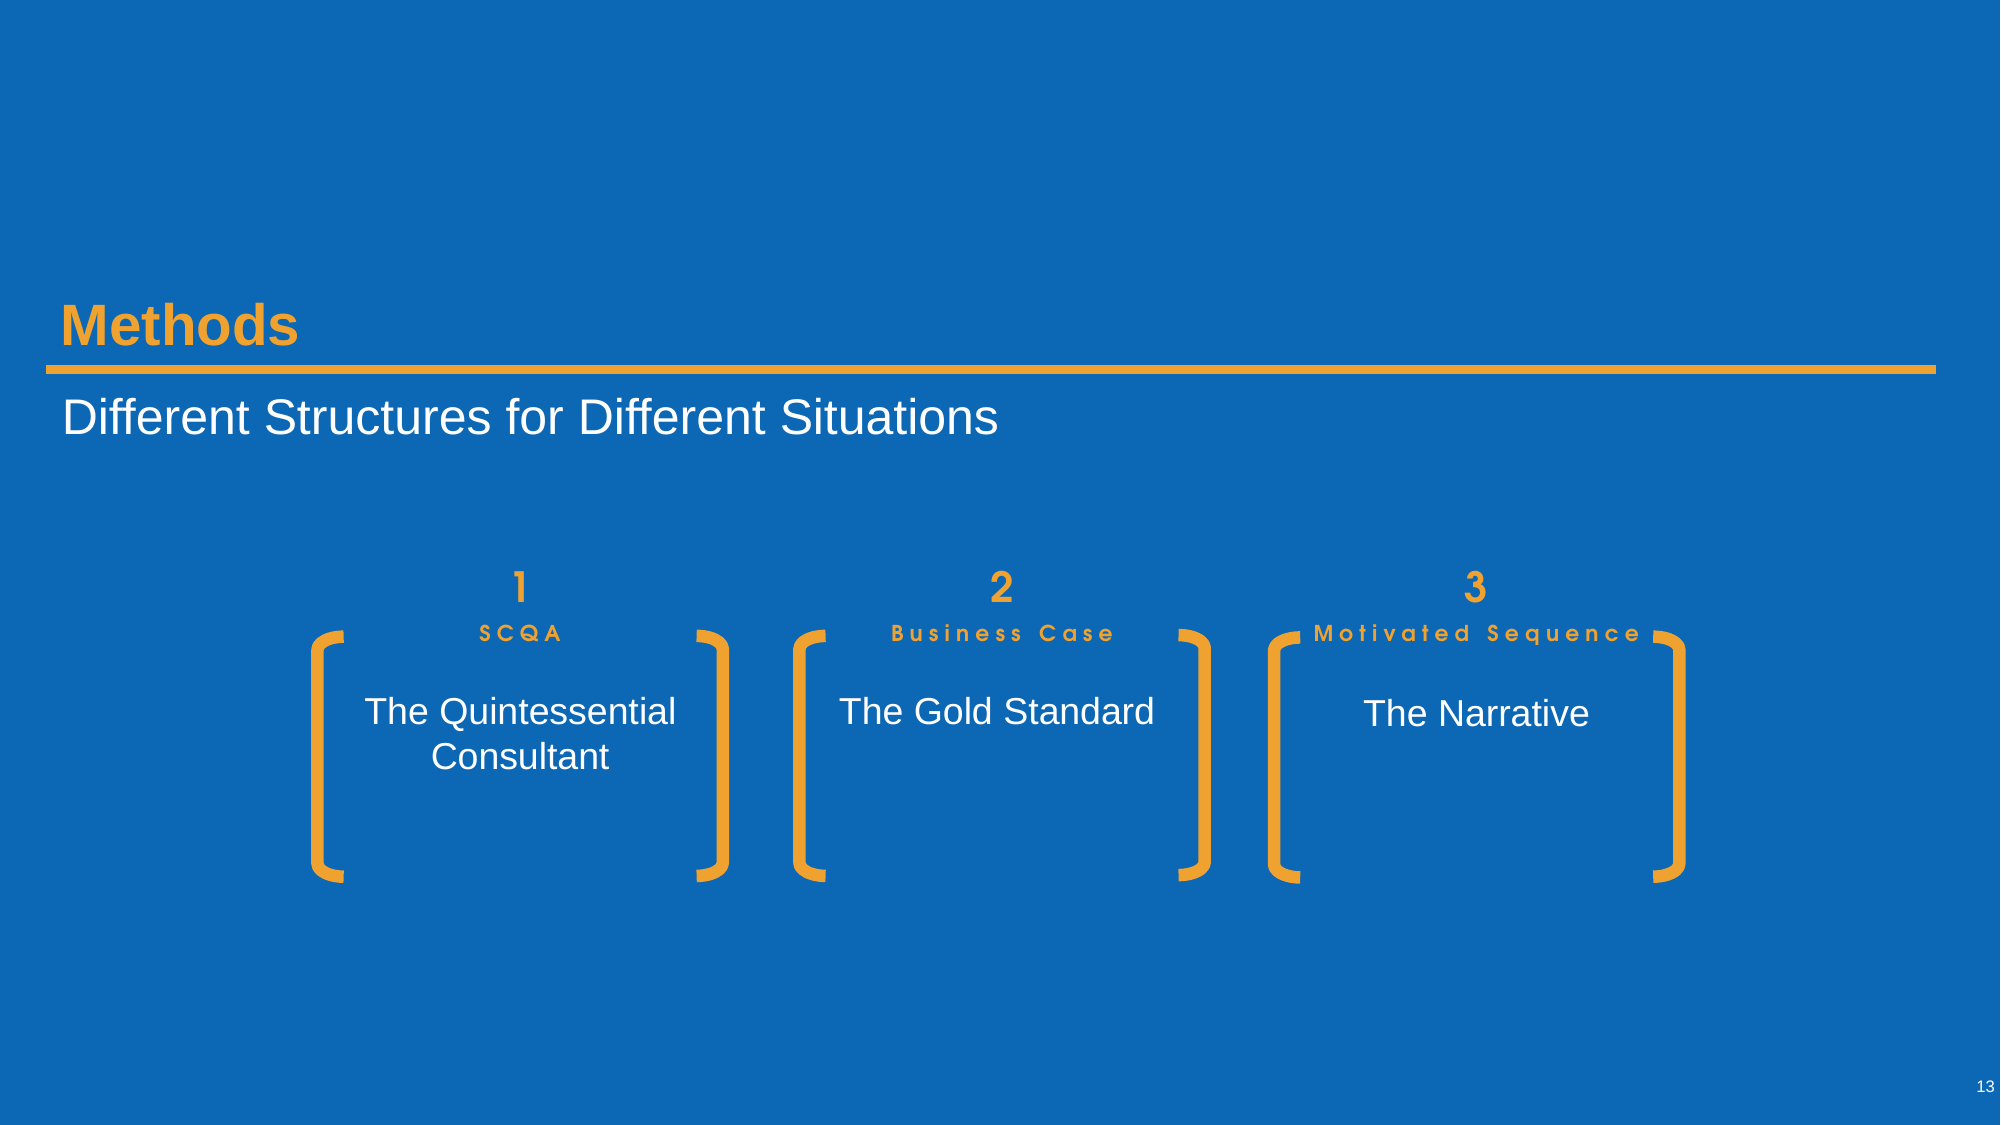

Methods
Different Structures for Different Situations
1
2
3
SCQA
Business Case
Motivated Sequence

The Quintessential Consultant
The Gold Standard
The Narrative